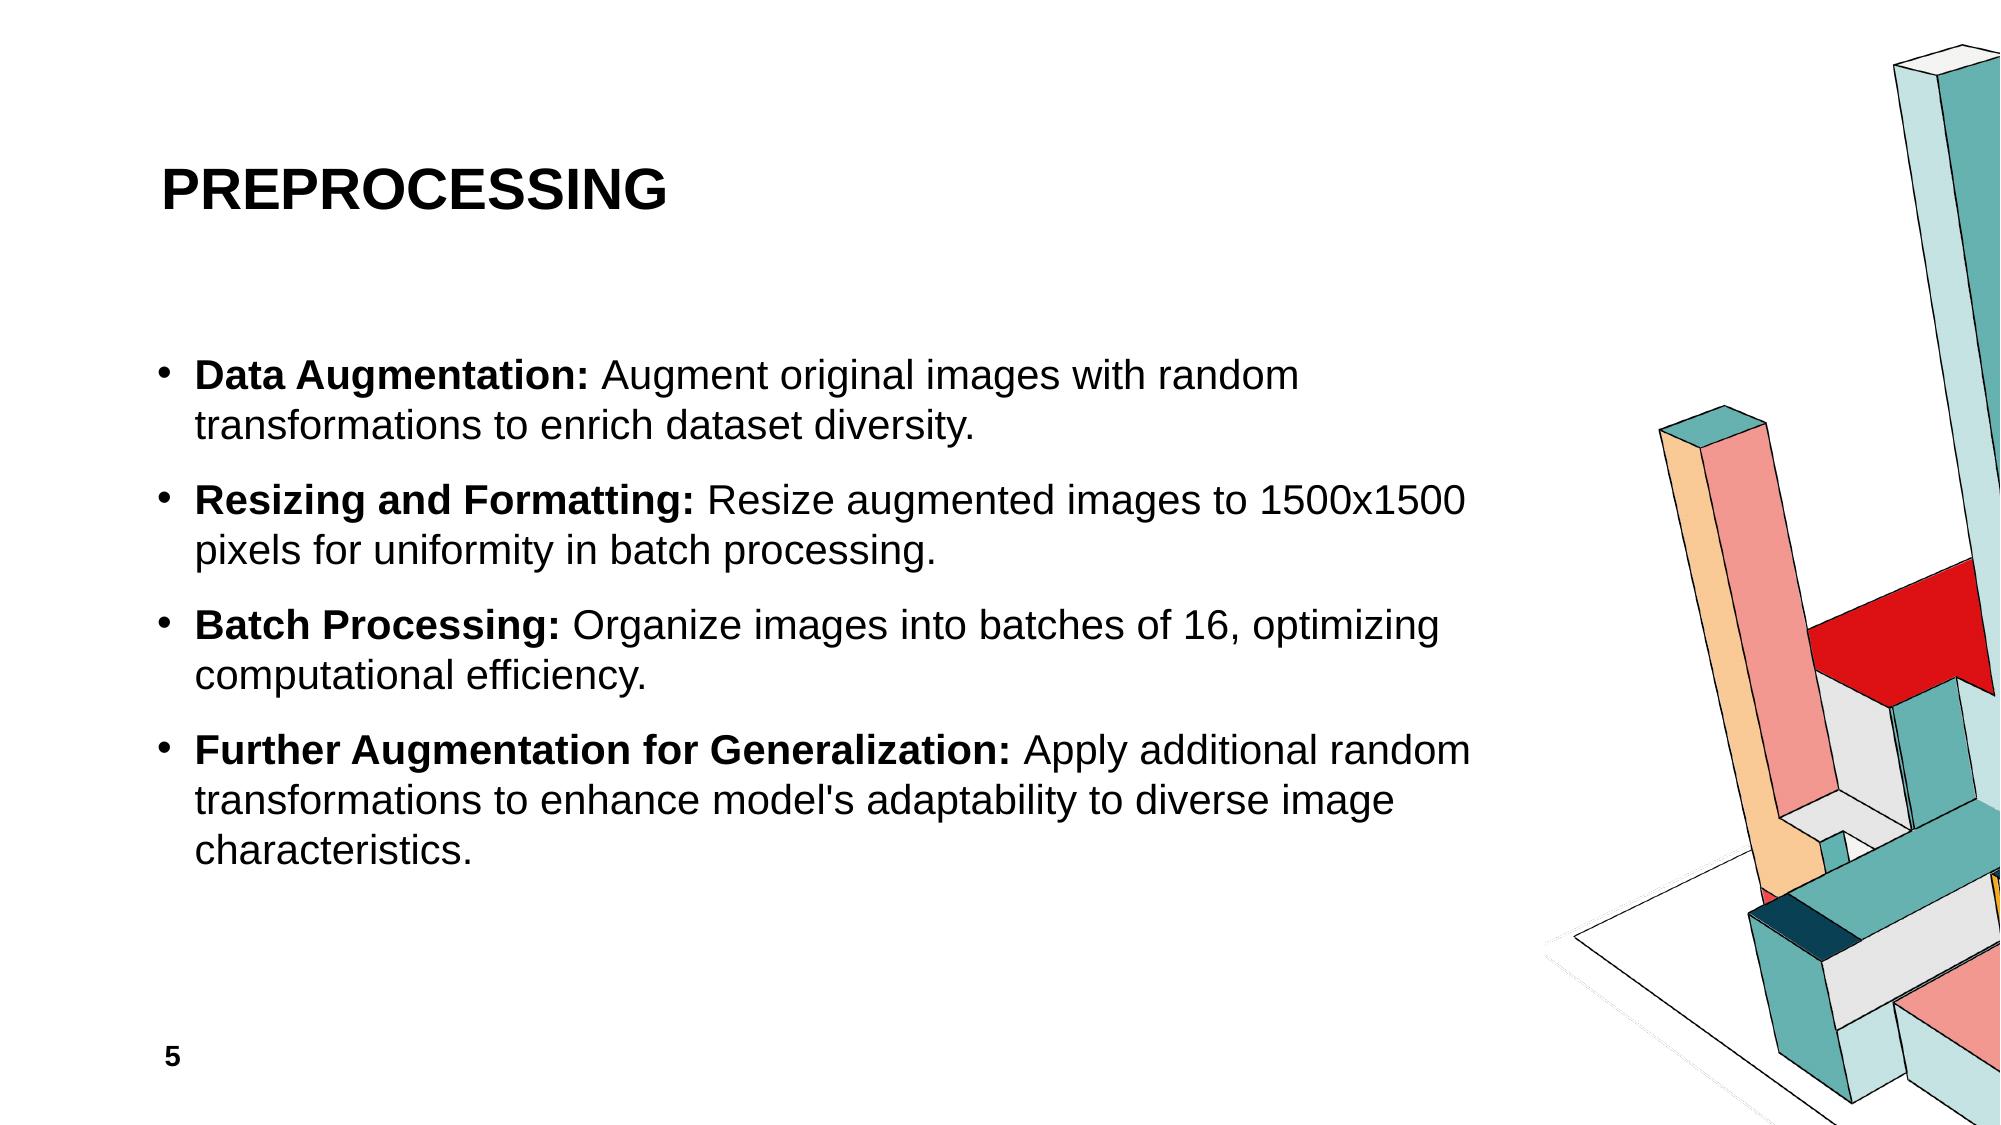

# Preprocessing
Data Augmentation: Augment original images with random transformations to enrich dataset diversity.
Resizing and Formatting: Resize augmented images to 1500x1500 pixels for uniformity in batch processing.
Batch Processing: Organize images into batches of 16, optimizing computational efficiency.
Further Augmentation for Generalization: Apply additional random transformations to enhance model's adaptability to diverse image characteristics.
5